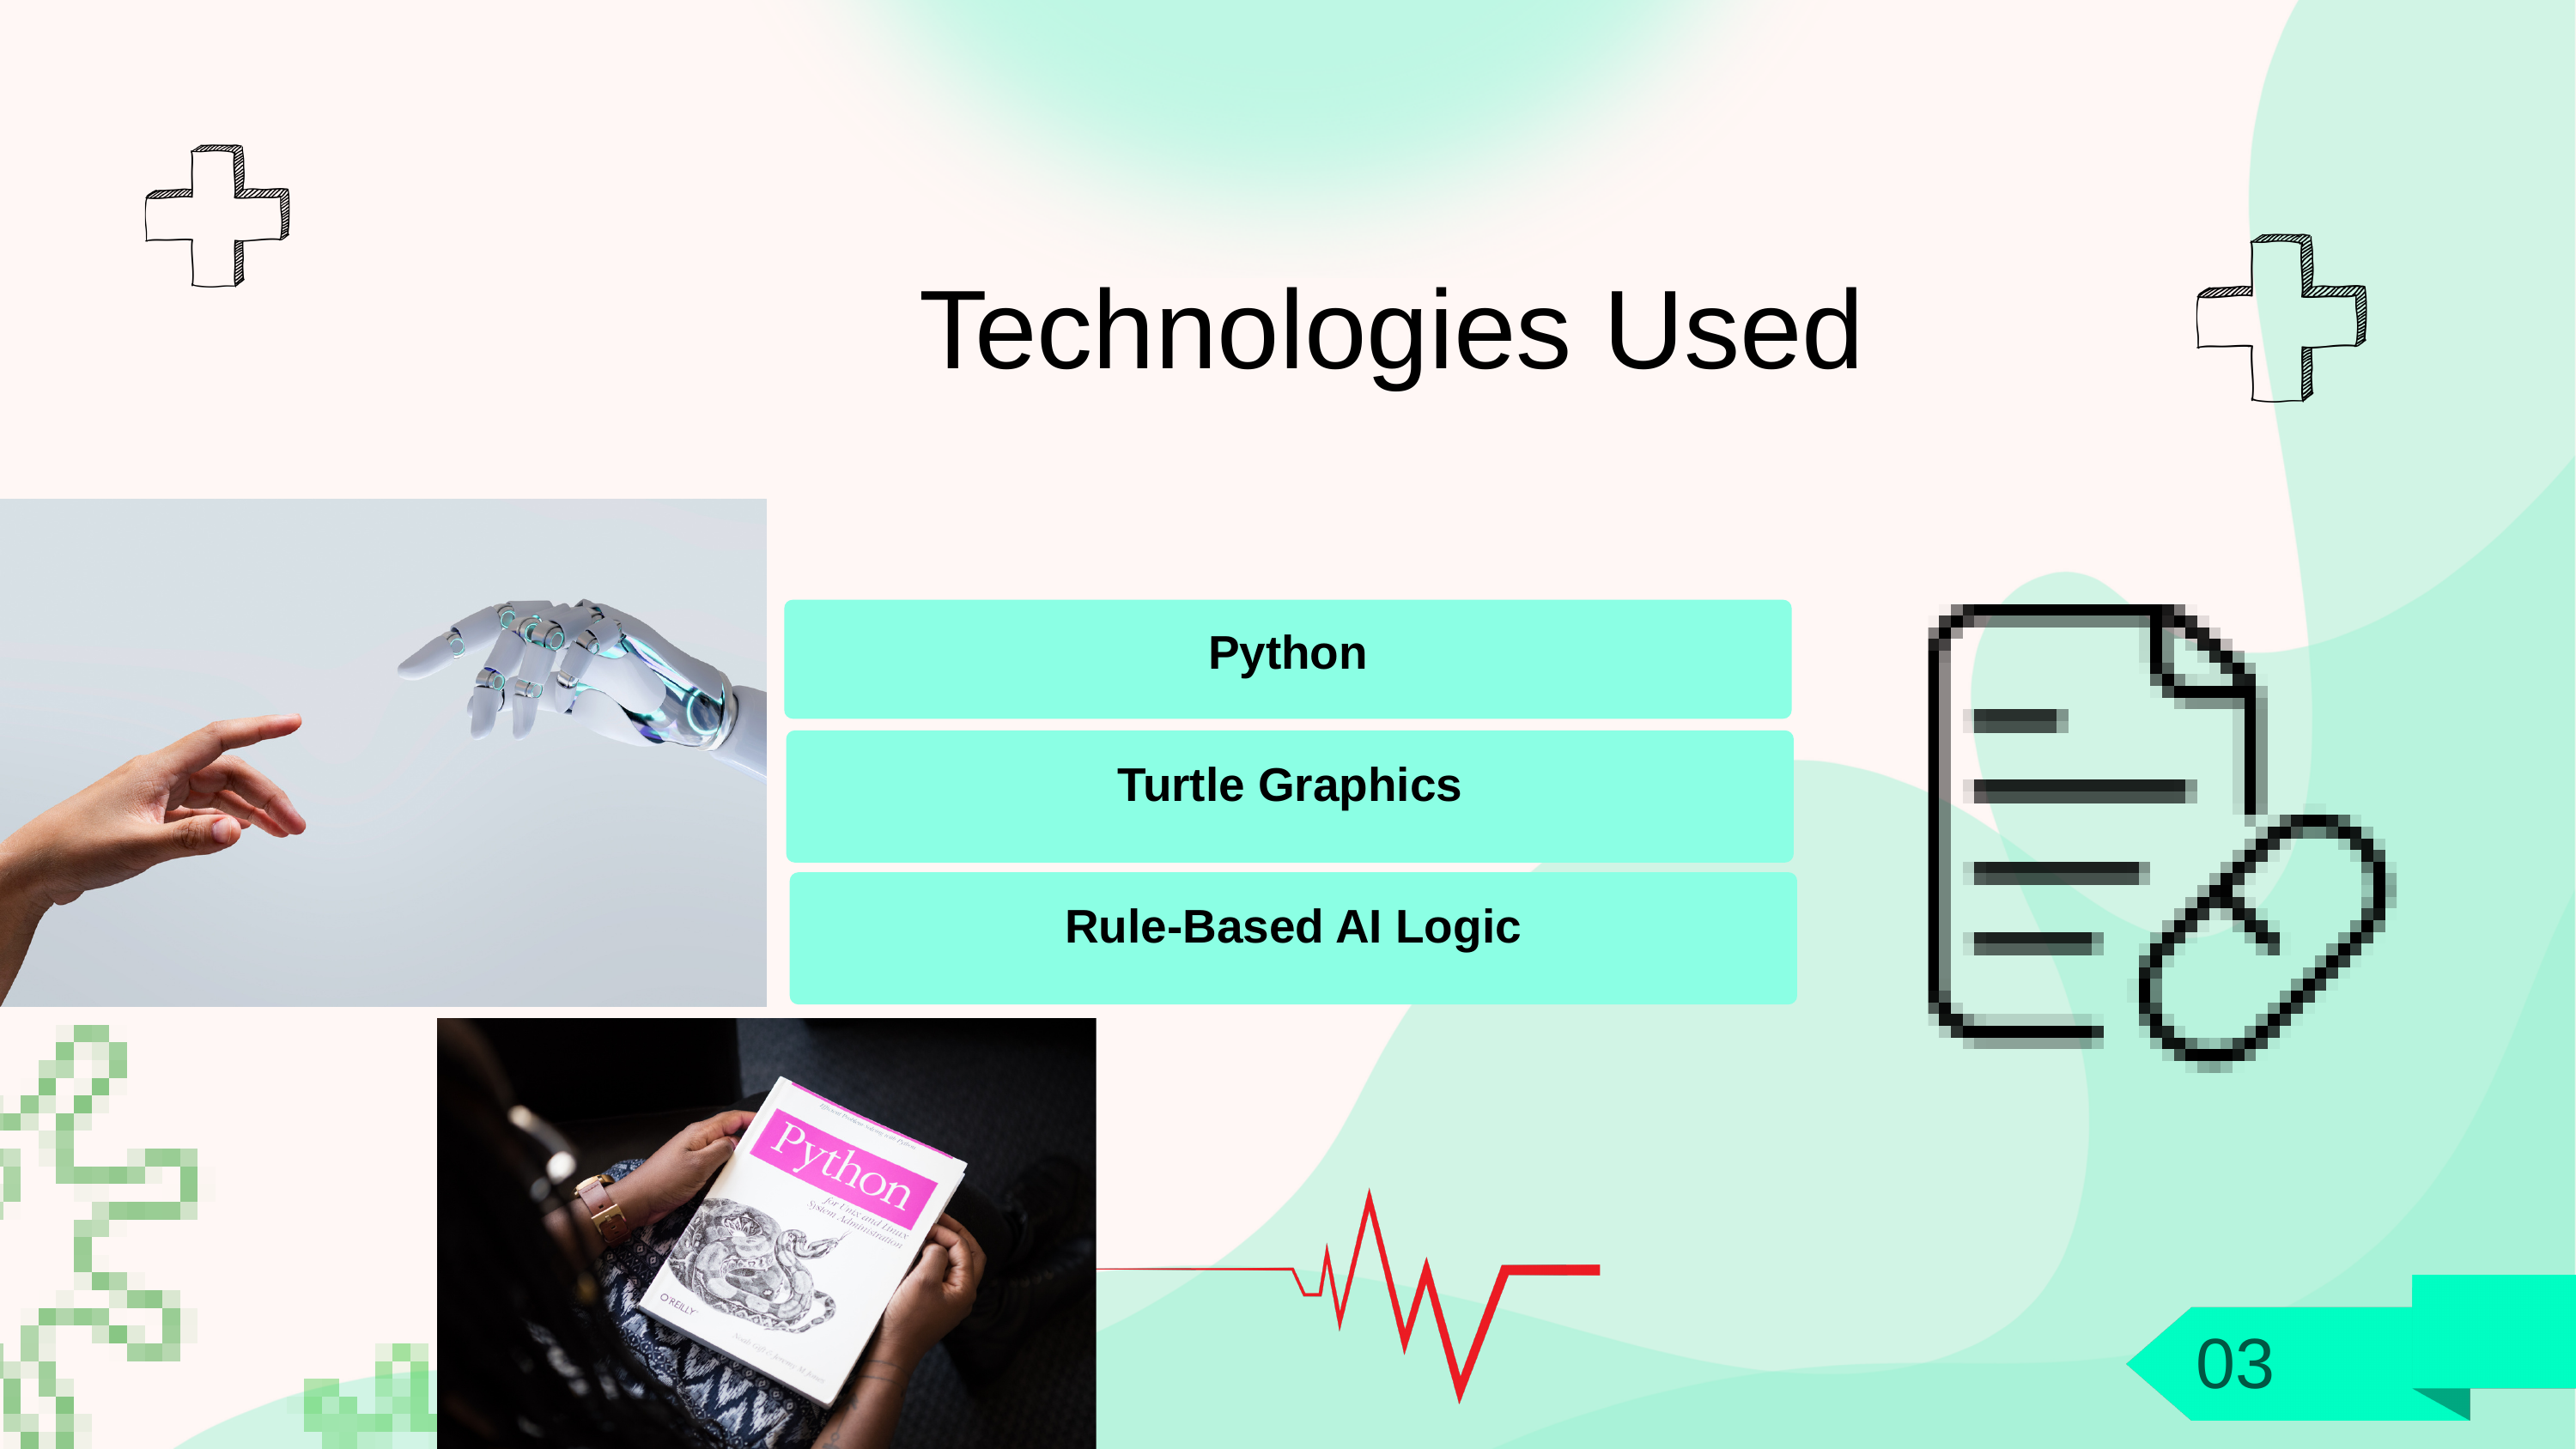

Technologies Used

Python

Turtle Graphics

Rule-Based AI Logic

03